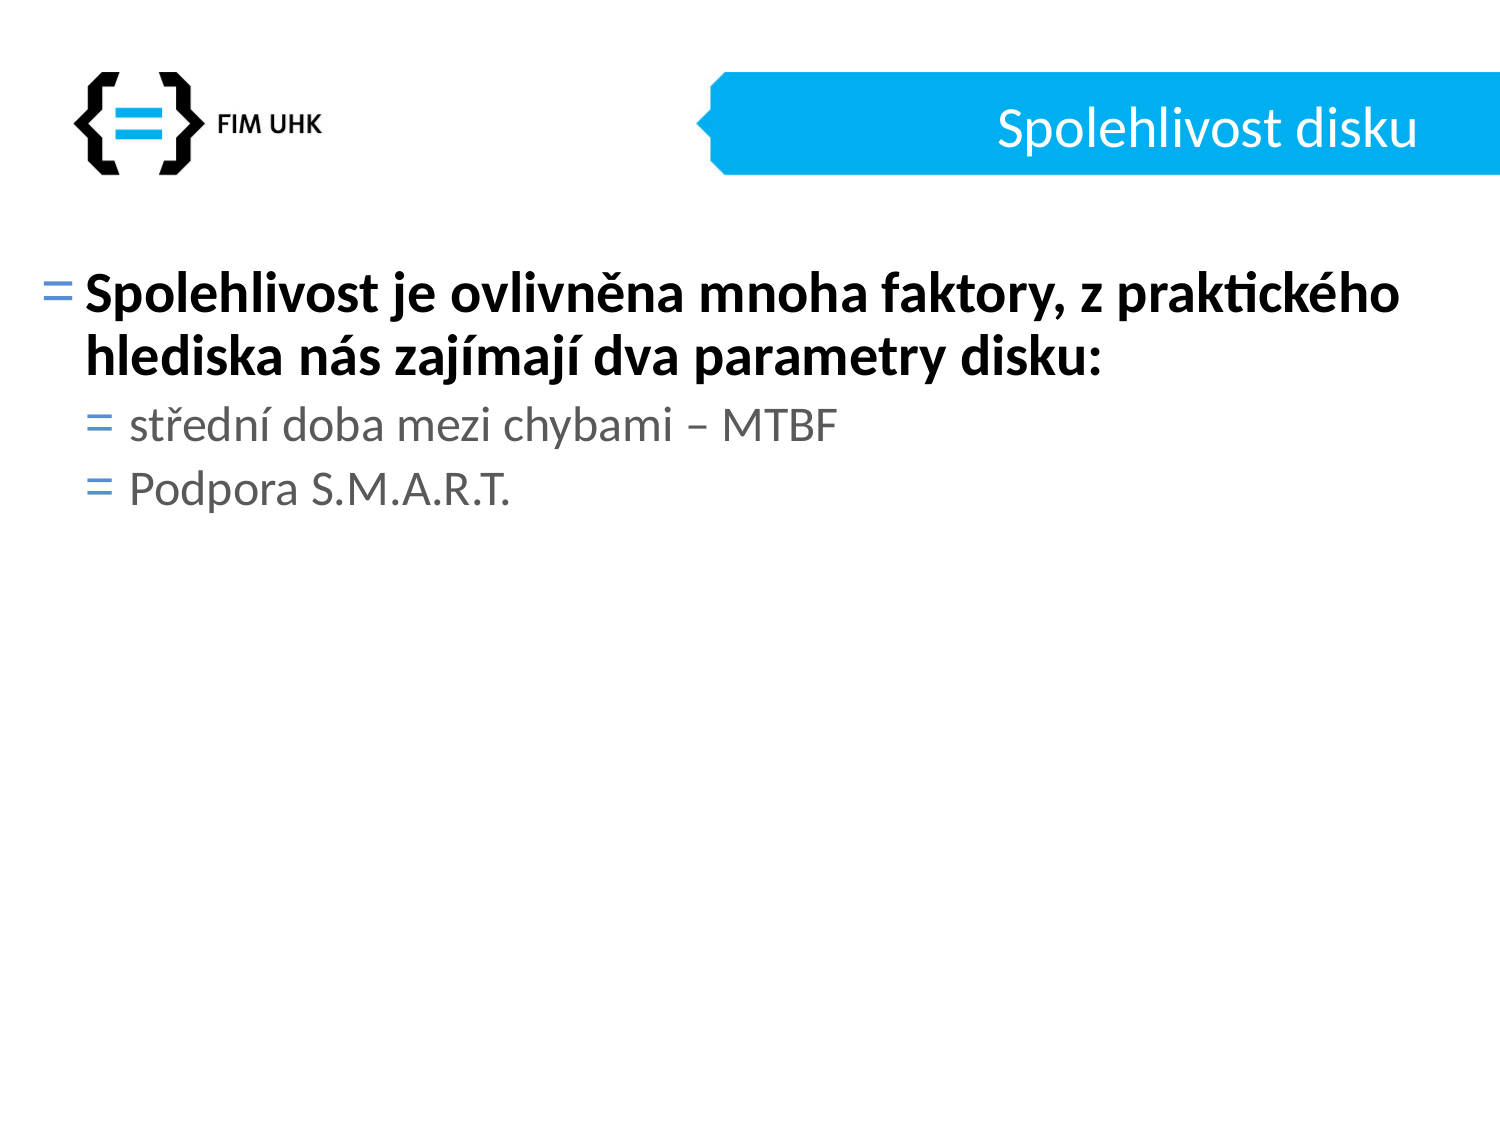

# Spolehlivost disku
Spolehlivost je ovlivněna mnoha faktory, z praktického hlediska nás zajímají dva parametry disku:
střední doba mezi chybami – MTBF
Podpora S.M.A.R.T.